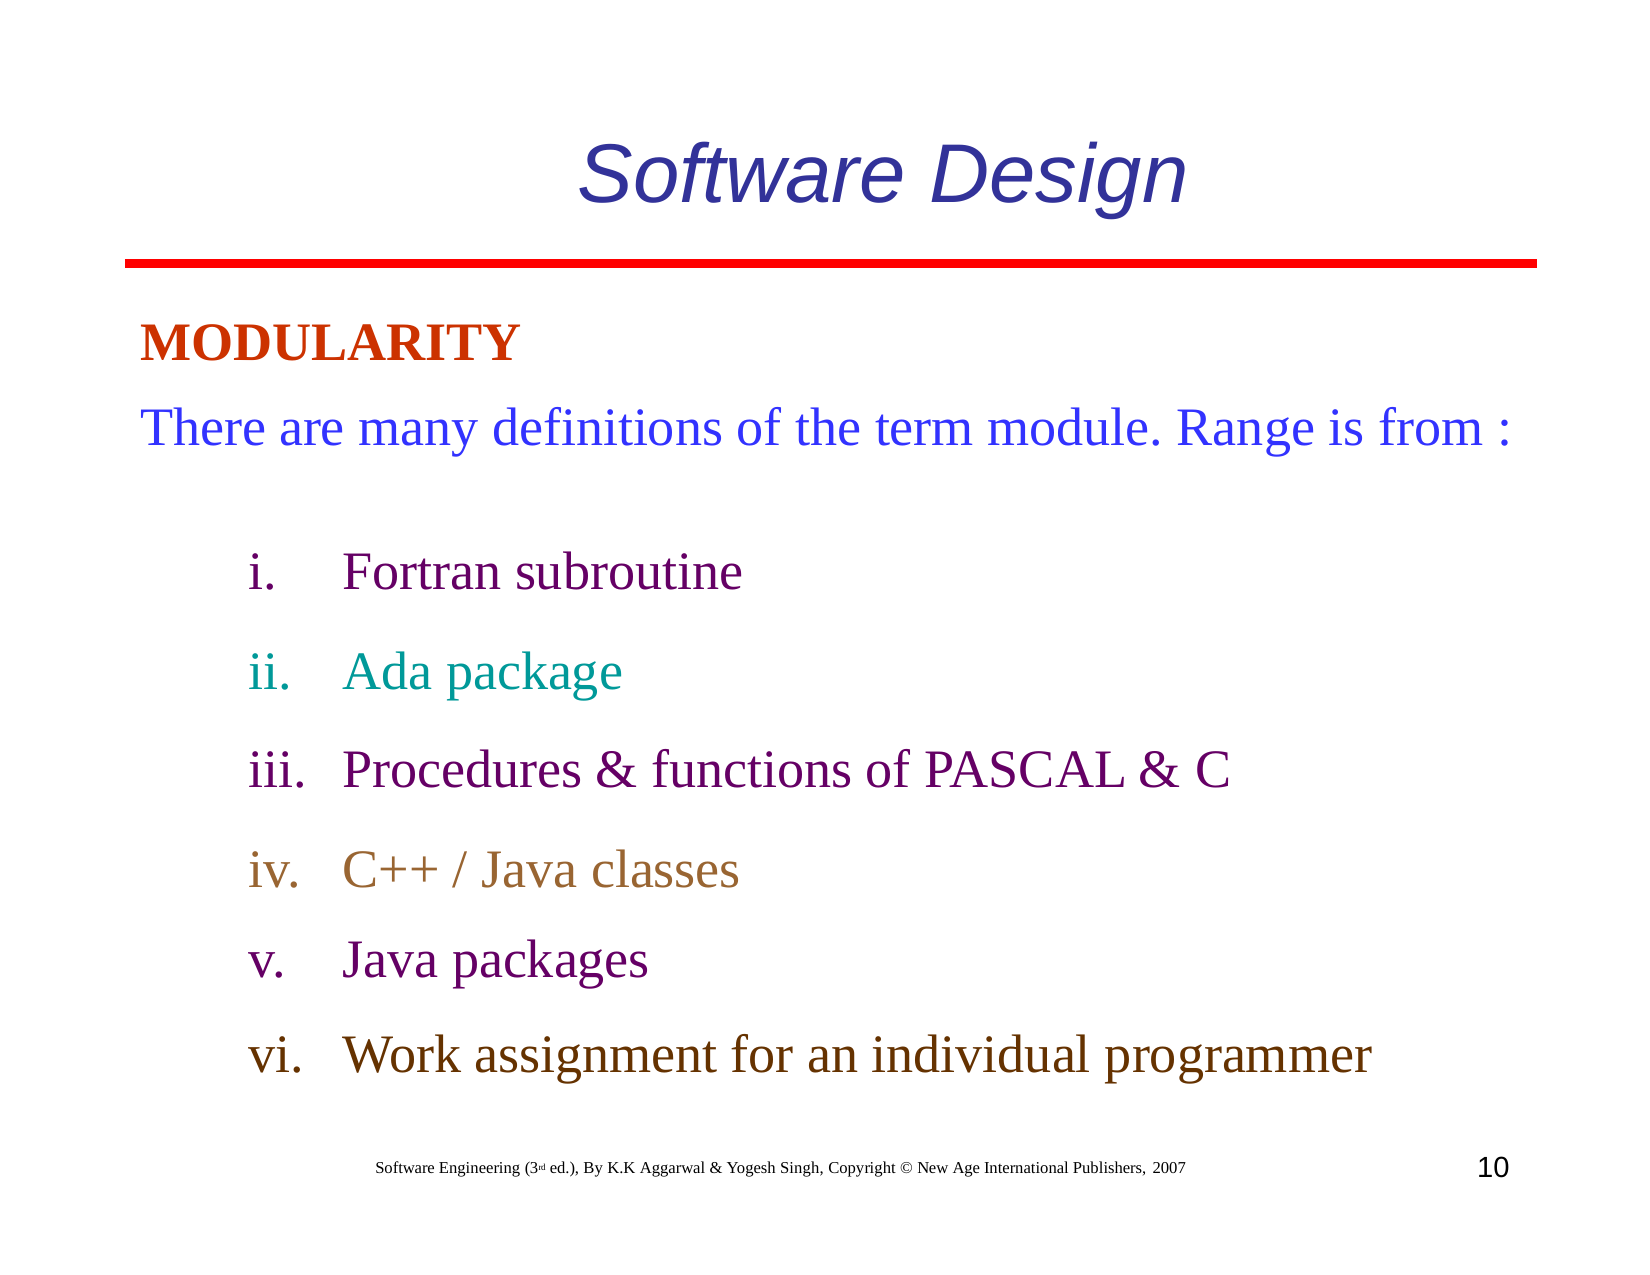

# Software Design

MODULARITY
There are many definitions of the term module. Range is from :

Fortran subroutine
Ada package
Procedures & functions of PASCAL & C
C++ / Java classes
Java packages
Work assignment for an individual programmer
10
Software Engineering (3rd  ed.), By K.K Aggarwal & Yogesh Singh, Copyright © New Age International Publishers, 2007